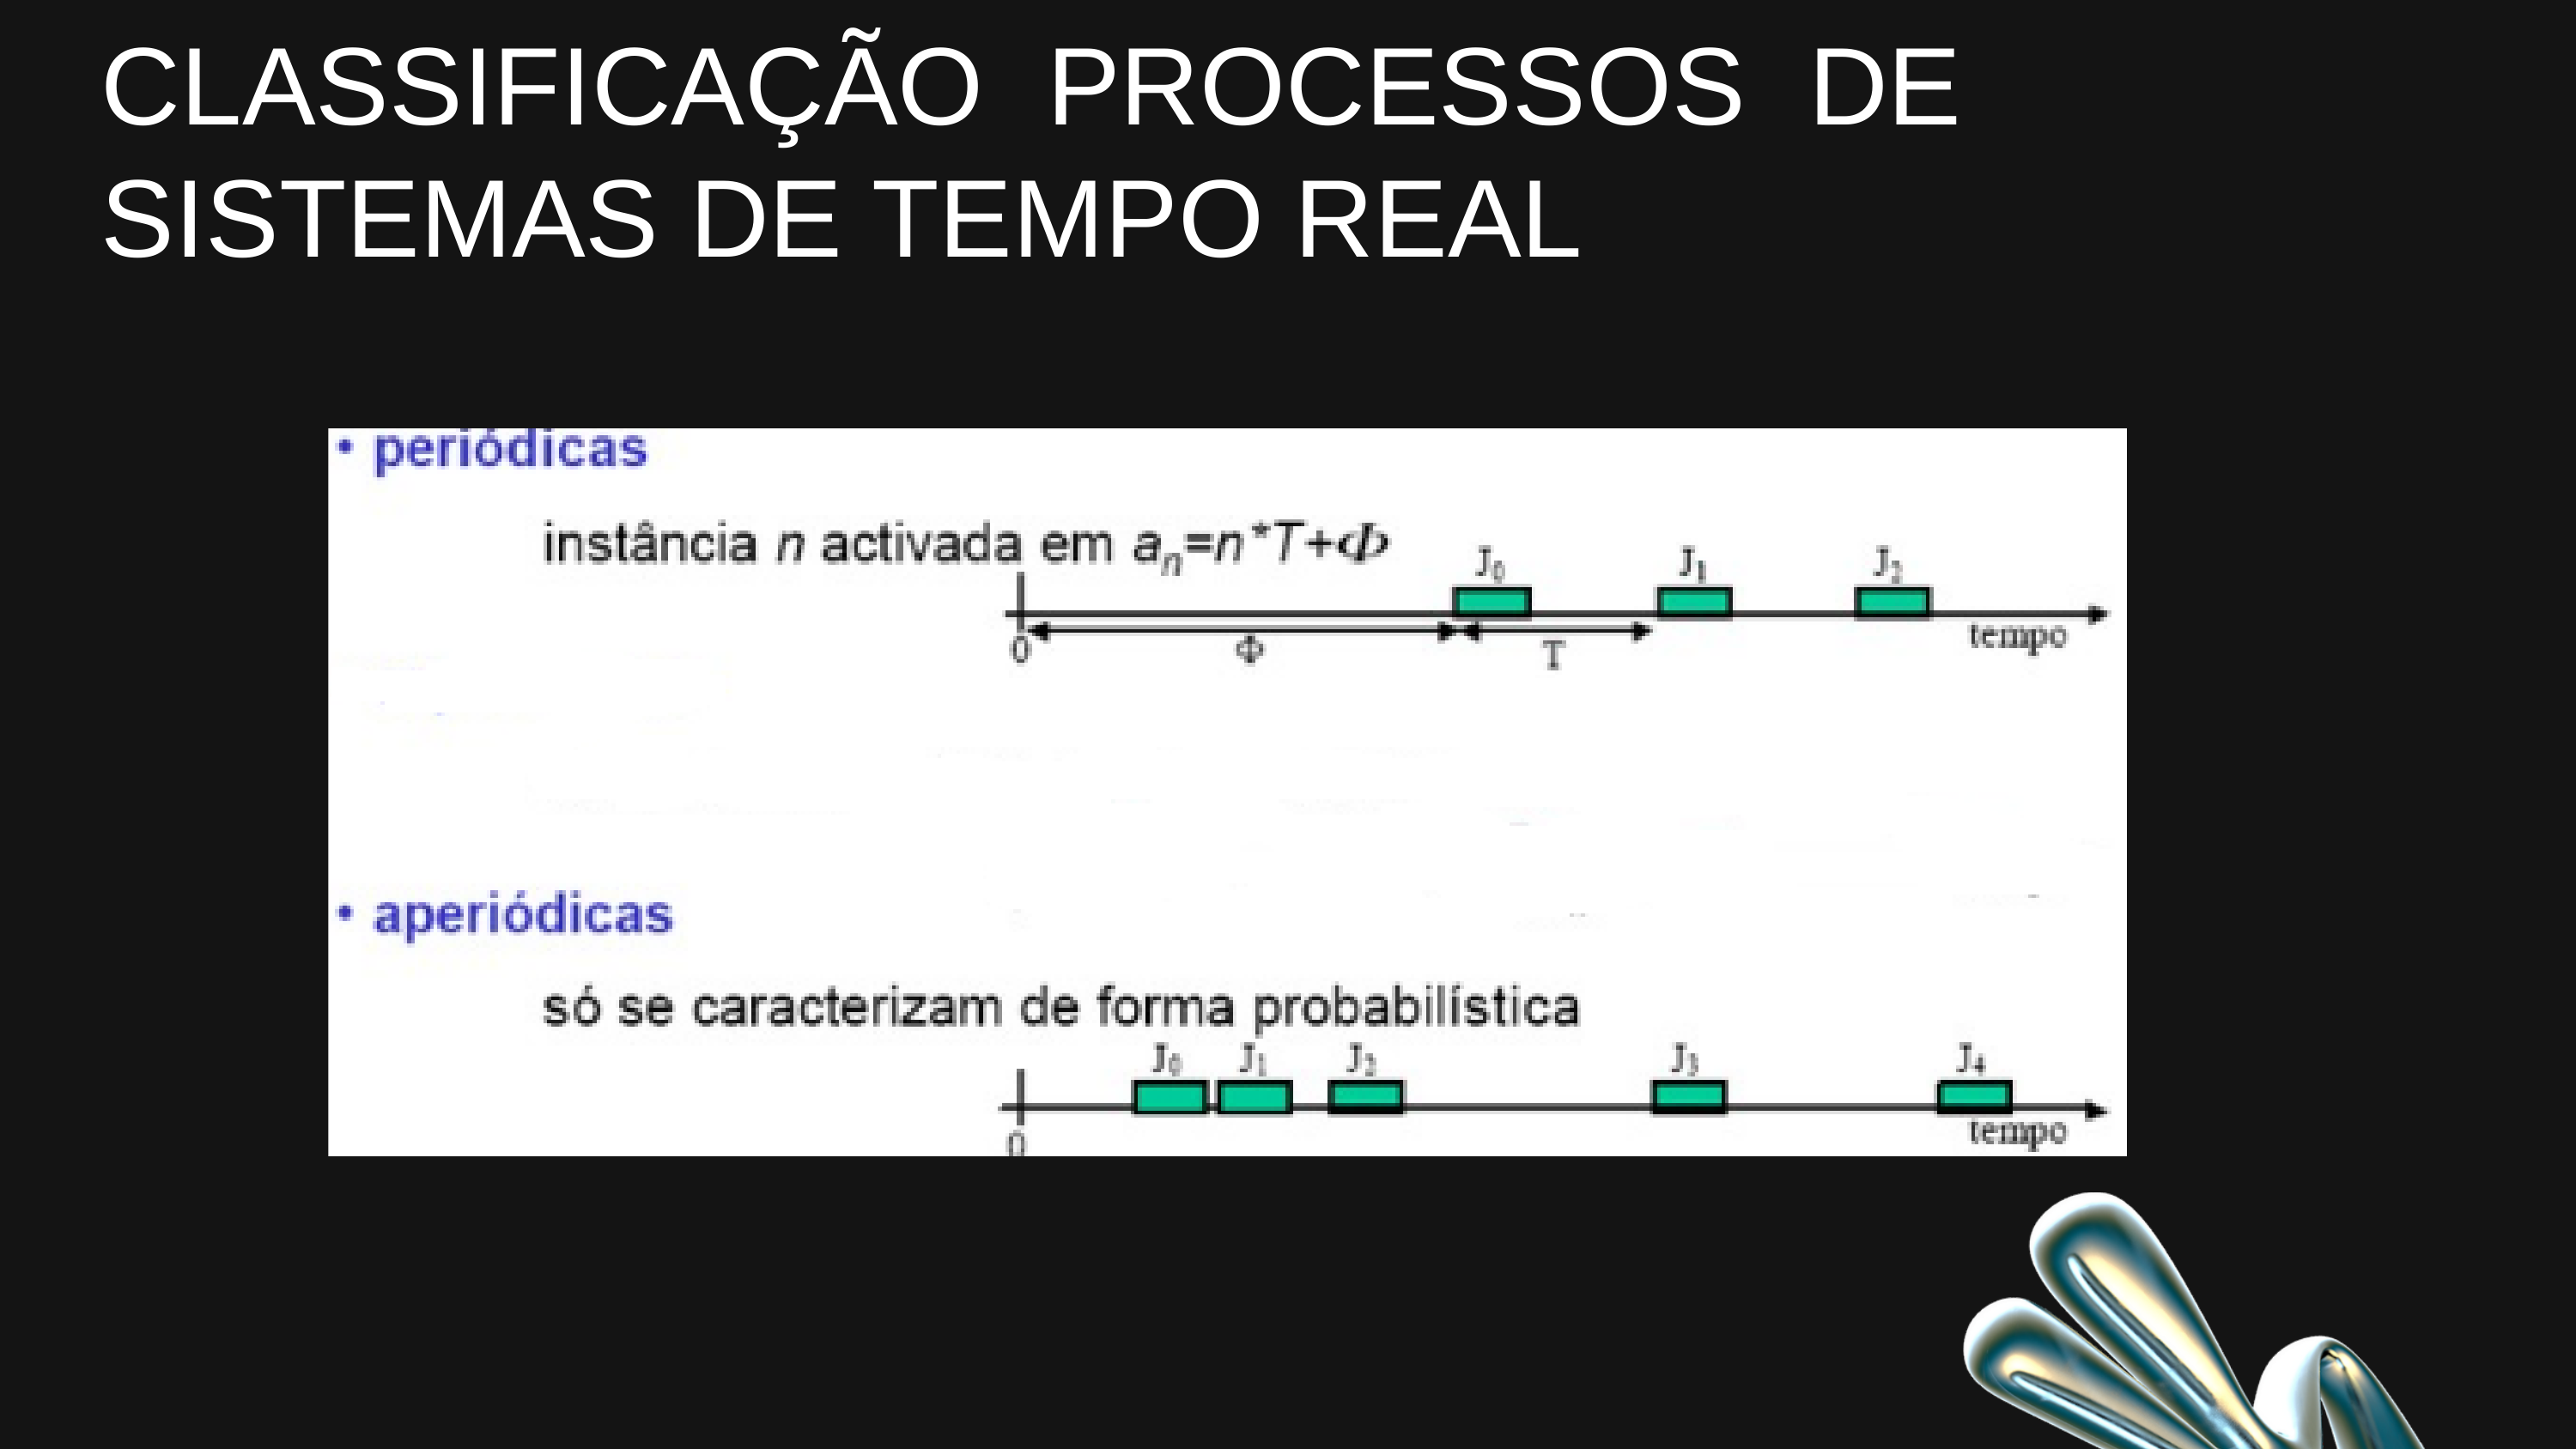

CLASSIFICAÇÃO PROCESSOS DE SISTEMAS DE TEMPO REAL